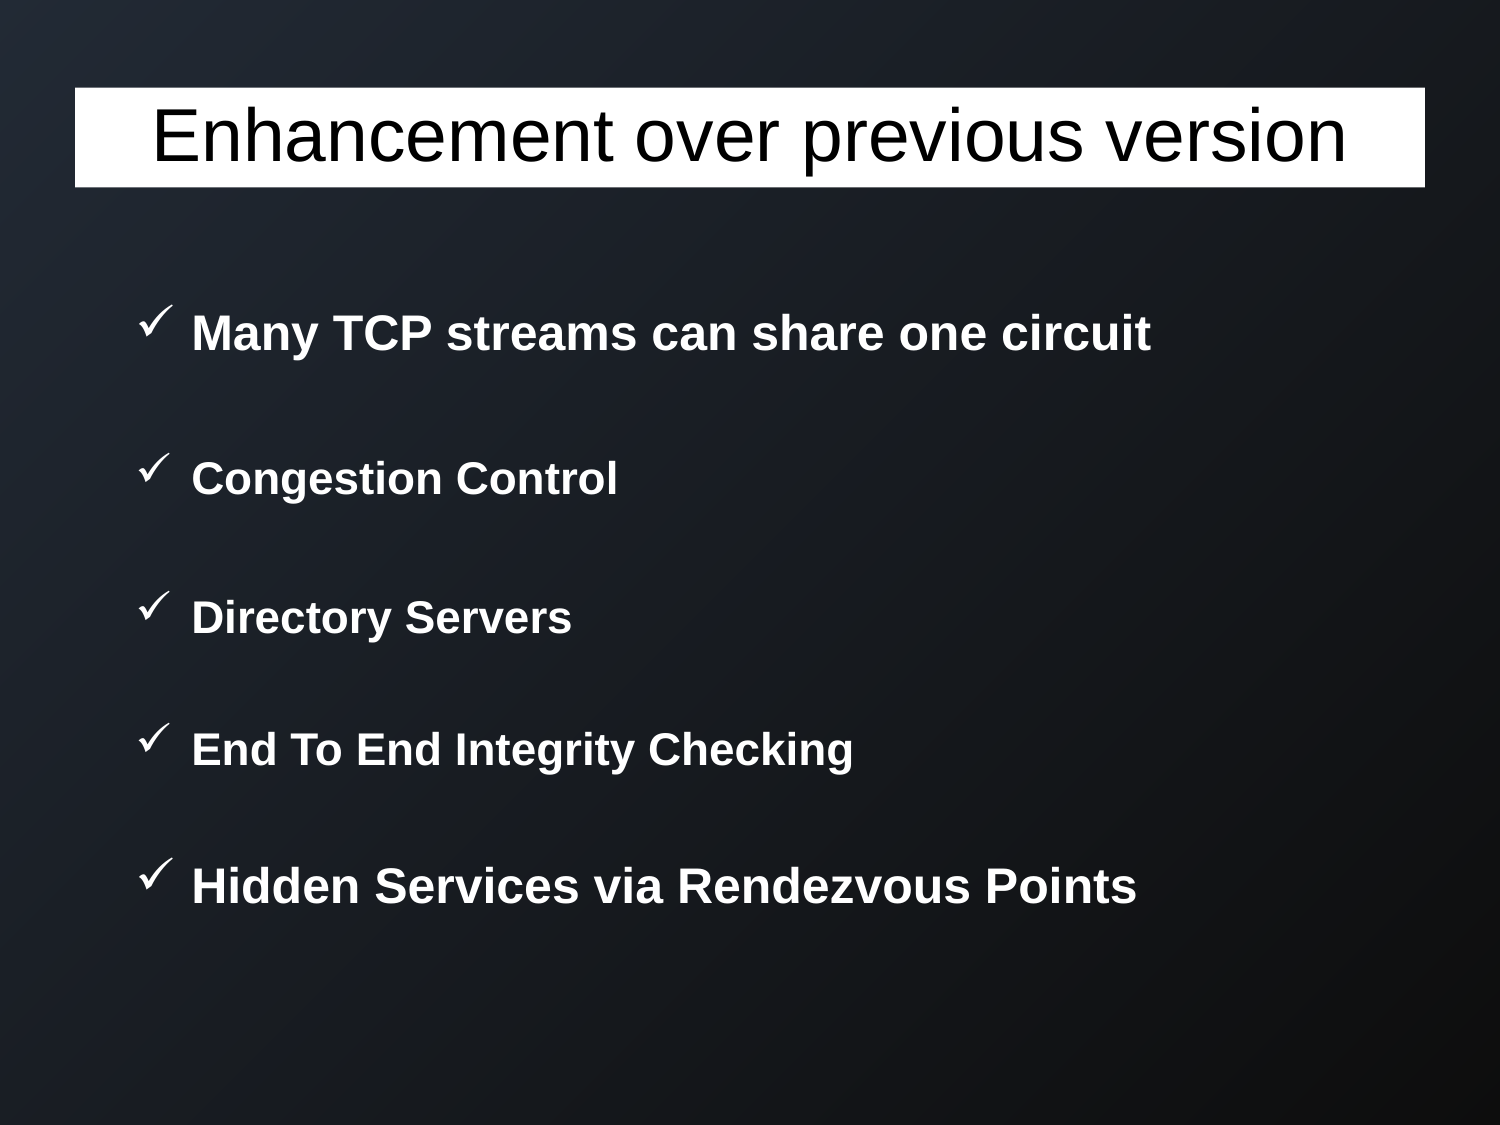

# Enhancement over previous version
Many TCP streams can share one circuit

Congestion Control

Directory Servers

End To End Integrity Checking

Hidden Services via Rendezvous Points